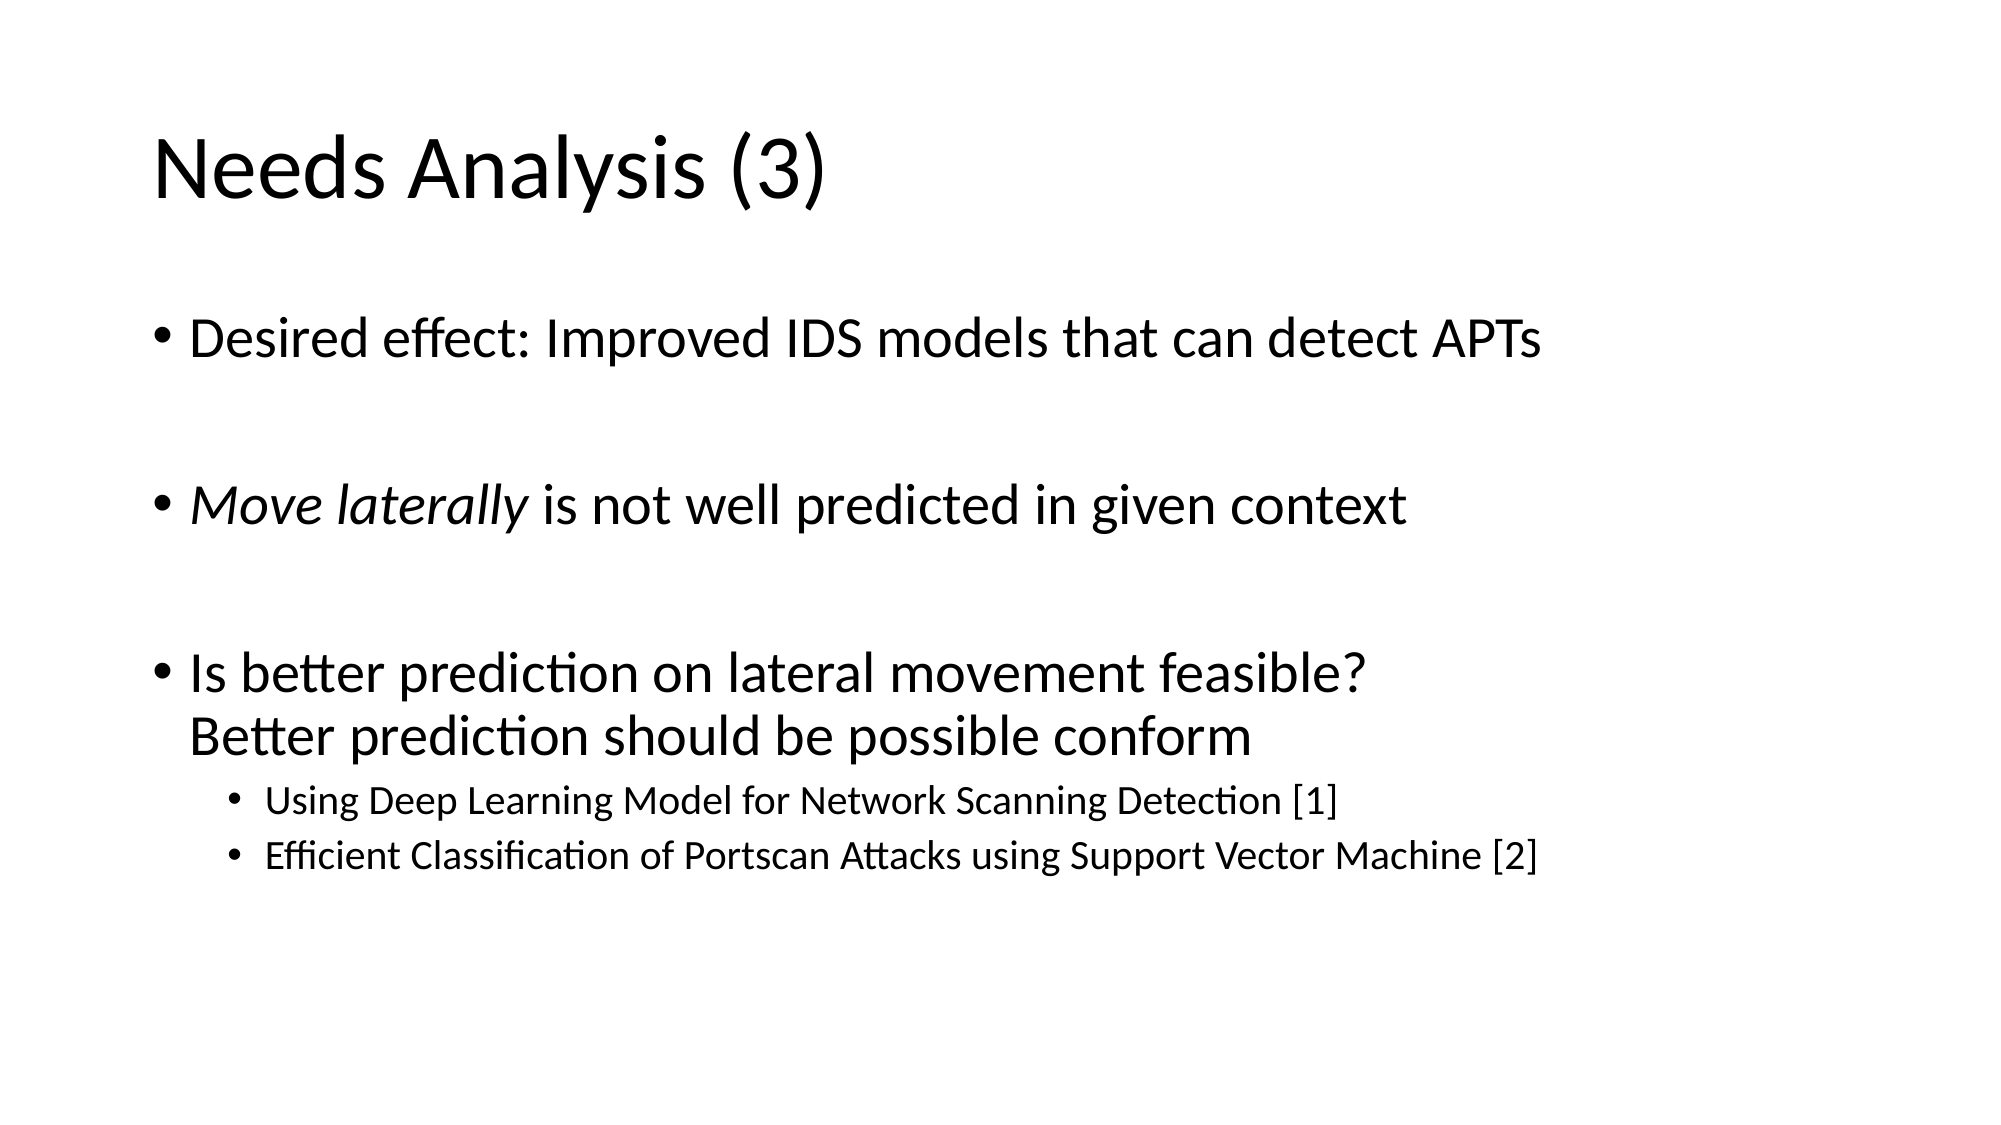

# Needs Analysis (3)
Desired effect: Improved IDS models that can detect APTs

Move laterally is not well predicted in given context

Is better prediction on lateral movement feasible?
Better prediction should be possible conform
Using Deep Learning Model for Network Scanning Detection [1]
Efficient Classification of Portscan Attacks using Support Vector Machine [2]